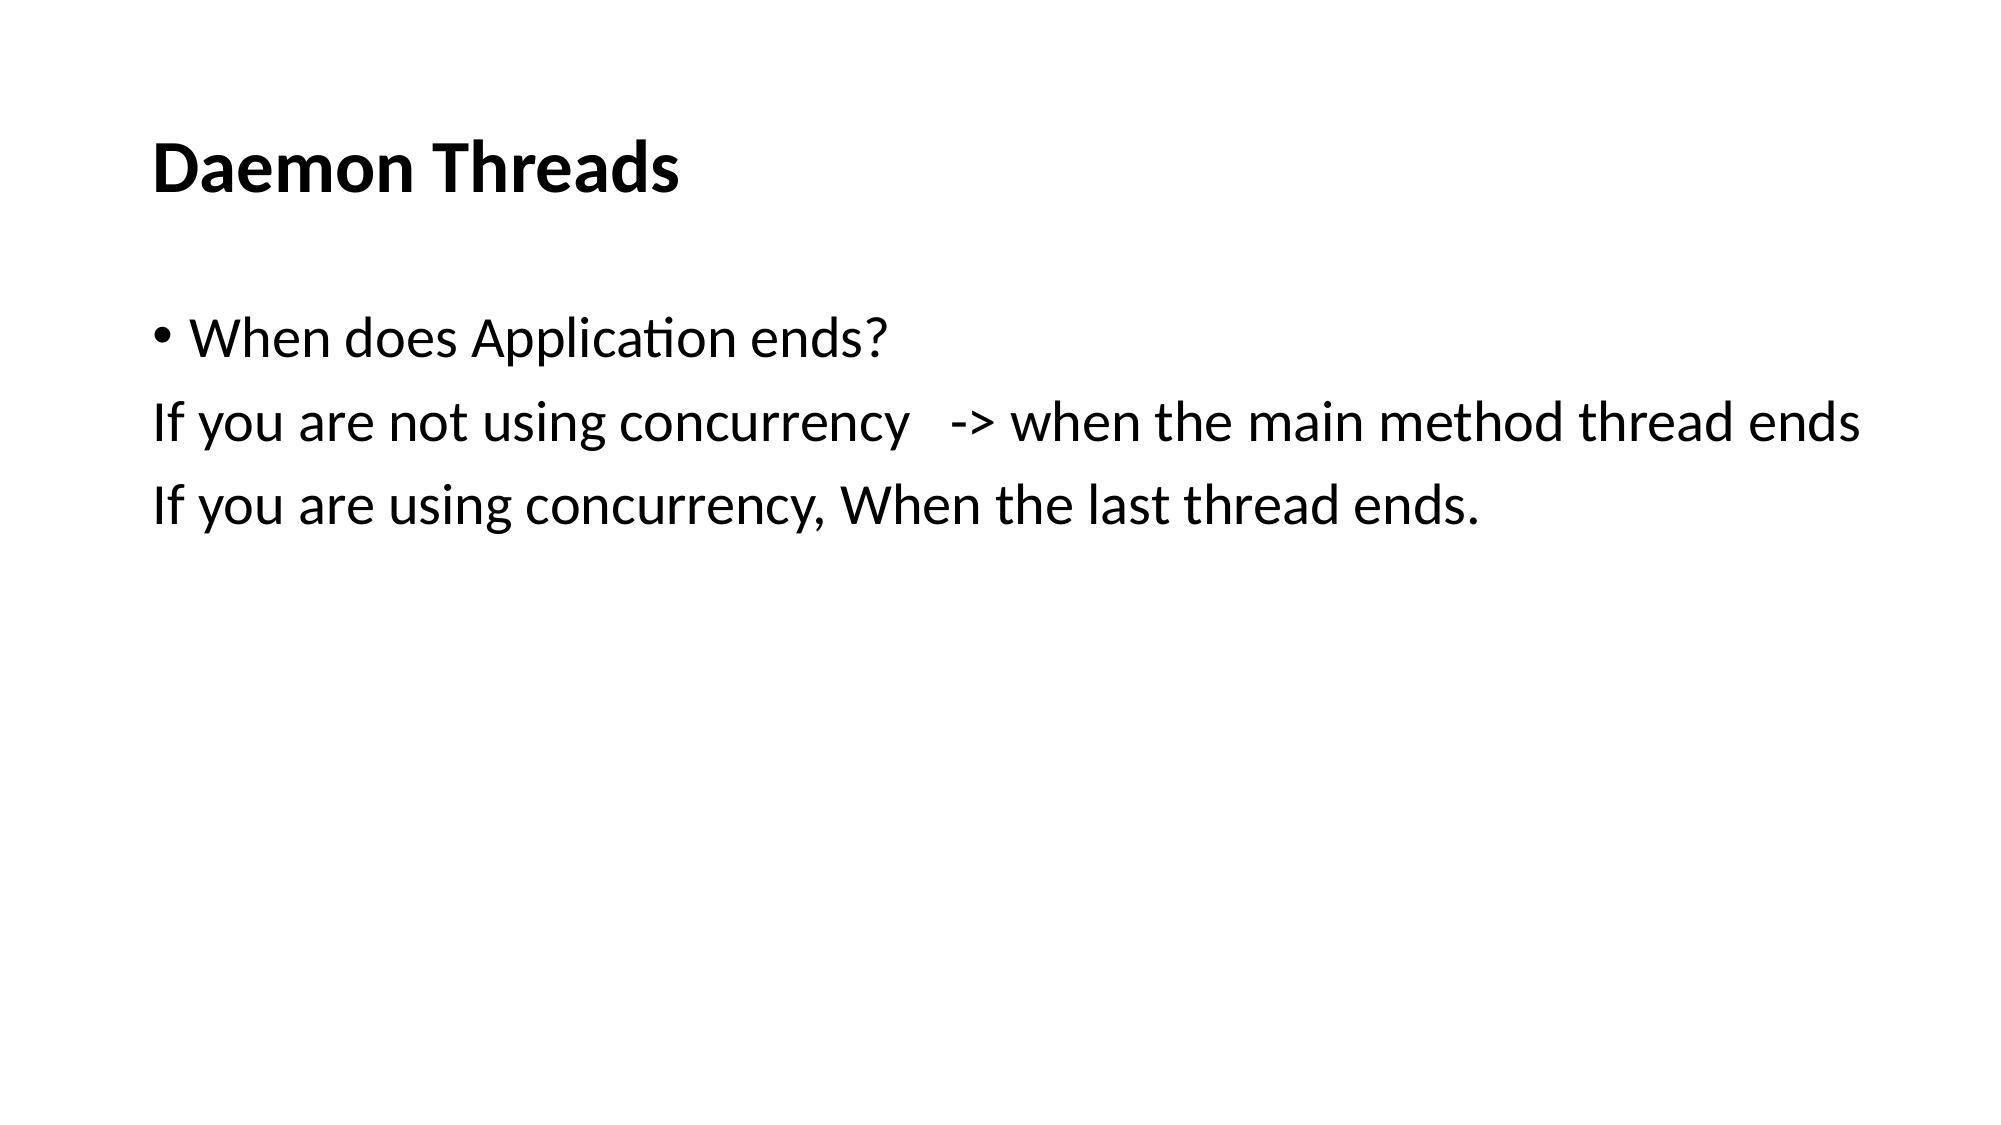

# Daemon Threads
When does Application ends?
If you are not using concurrency   -> when the main method thread ends
If you are using concurrency, When the last thread ends.